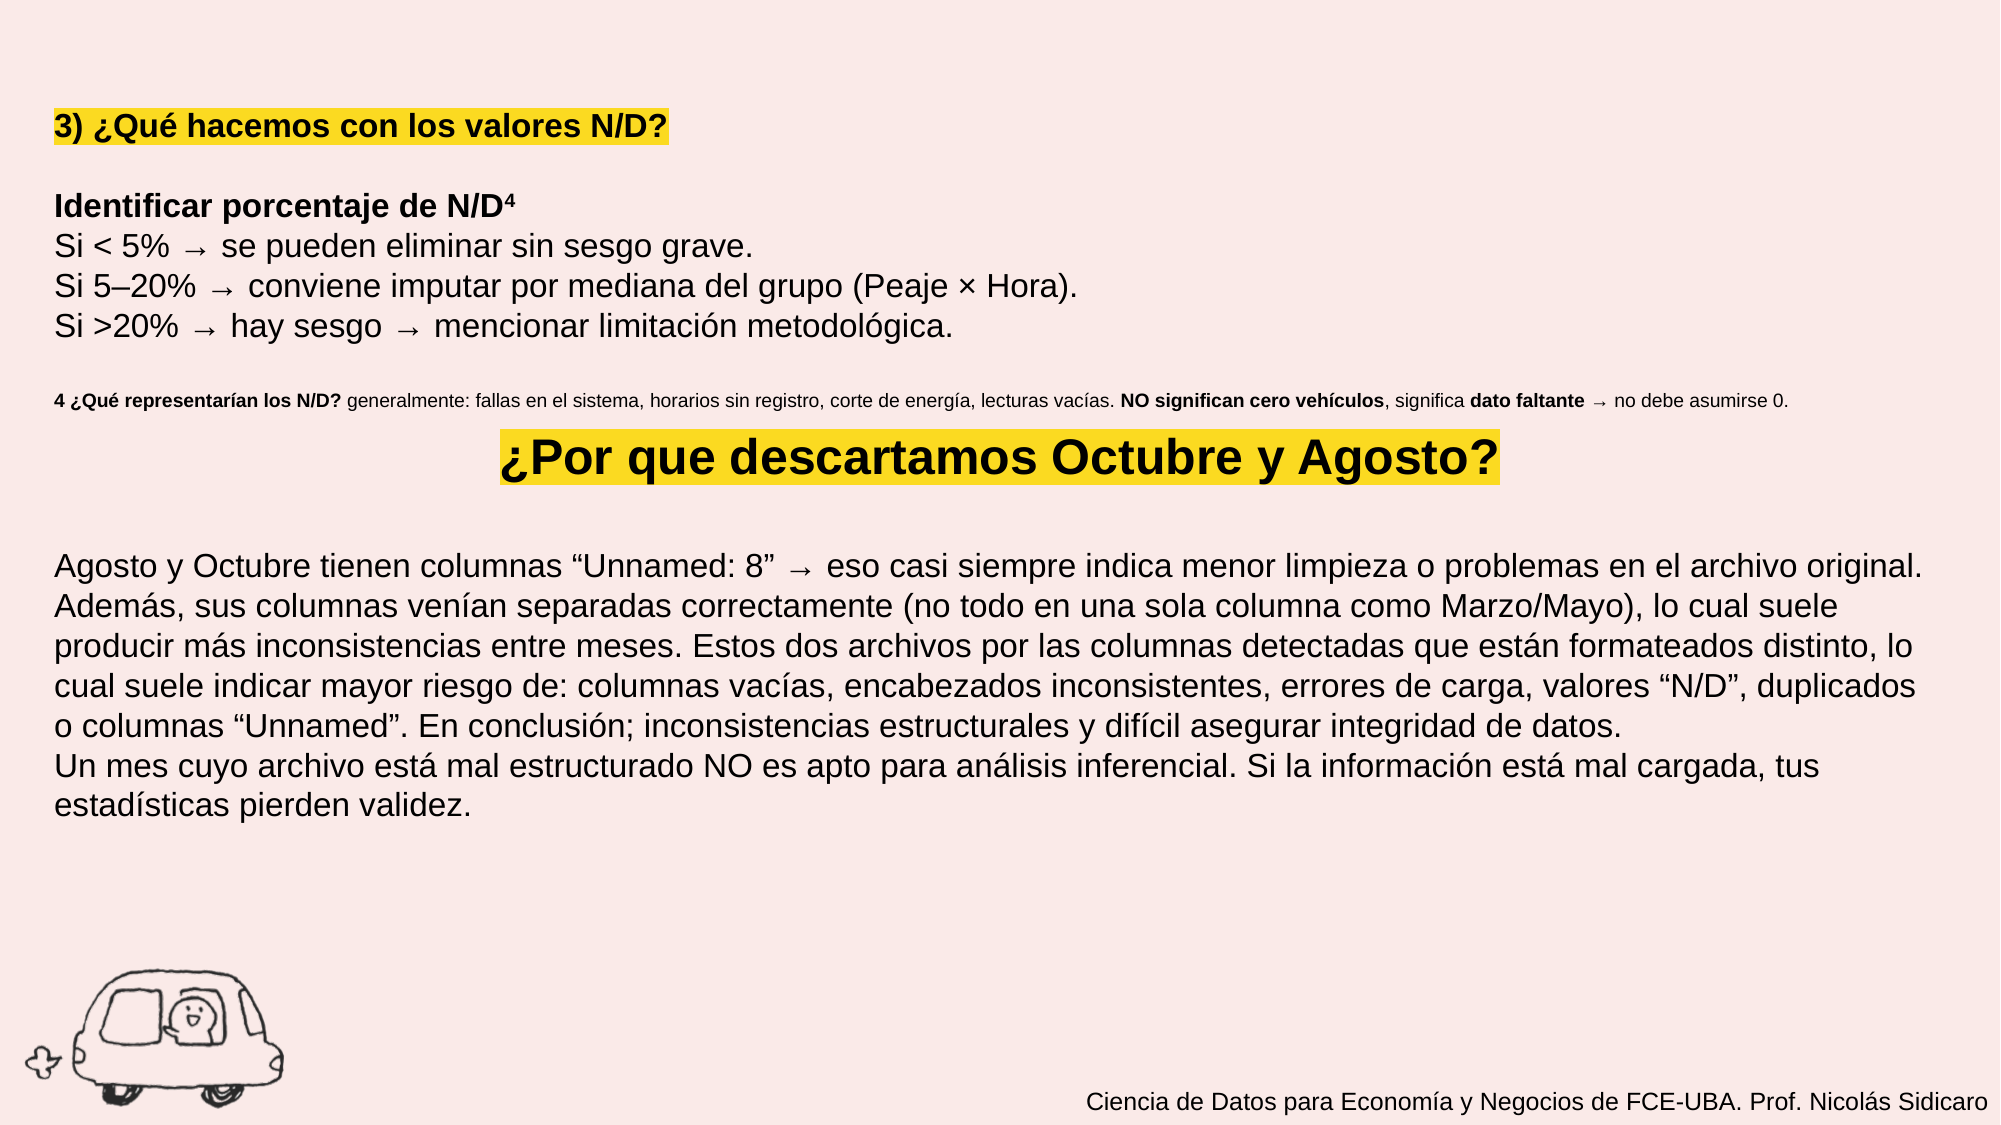

3) ¿Qué hacemos con los valores N/D?

Identificar porcentaje de N/D4
Si < 5% → se pueden eliminar sin sesgo grave.
Si 5–20% → conviene imputar por mediana del grupo (Peaje × Hora).
Si >20% → hay sesgo → mencionar limitación metodológica.

4 ¿Qué representarían los N/D? generalmente: fallas en el sistema, horarios sin registro, corte de energía, lecturas vacías. NO significan cero vehículos, significa dato faltante → no debe asumirse 0.
¿Por que descartamos Octubre y Agosto?

Agosto y Octubre tienen columnas “Unnamed: 8” → eso casi siempre indica menor limpieza o problemas en el archivo original.
Además, sus columnas venían separadas correctamente (no todo en una sola columna como Marzo/Mayo), lo cual suele producir más inconsistencias entre meses. Estos dos archivos por las columnas detectadas que están formateados distinto, lo cual suele indicar mayor riesgo de: columnas vacías, encabezados inconsistentes, errores de carga, valores “N/D”, duplicados o columnas “Unnamed”. En conclusión; inconsistencias estructurales y difícil asegurar integridad de datos.
Un mes cuyo archivo está mal estructurado NO es apto para análisis inferencial. Si la información está mal cargada, tus estadísticas pierden validez.

Ciencia de Datos para Economía y Negocios de FCE-UBA. Prof. Nicolás Sidicaro